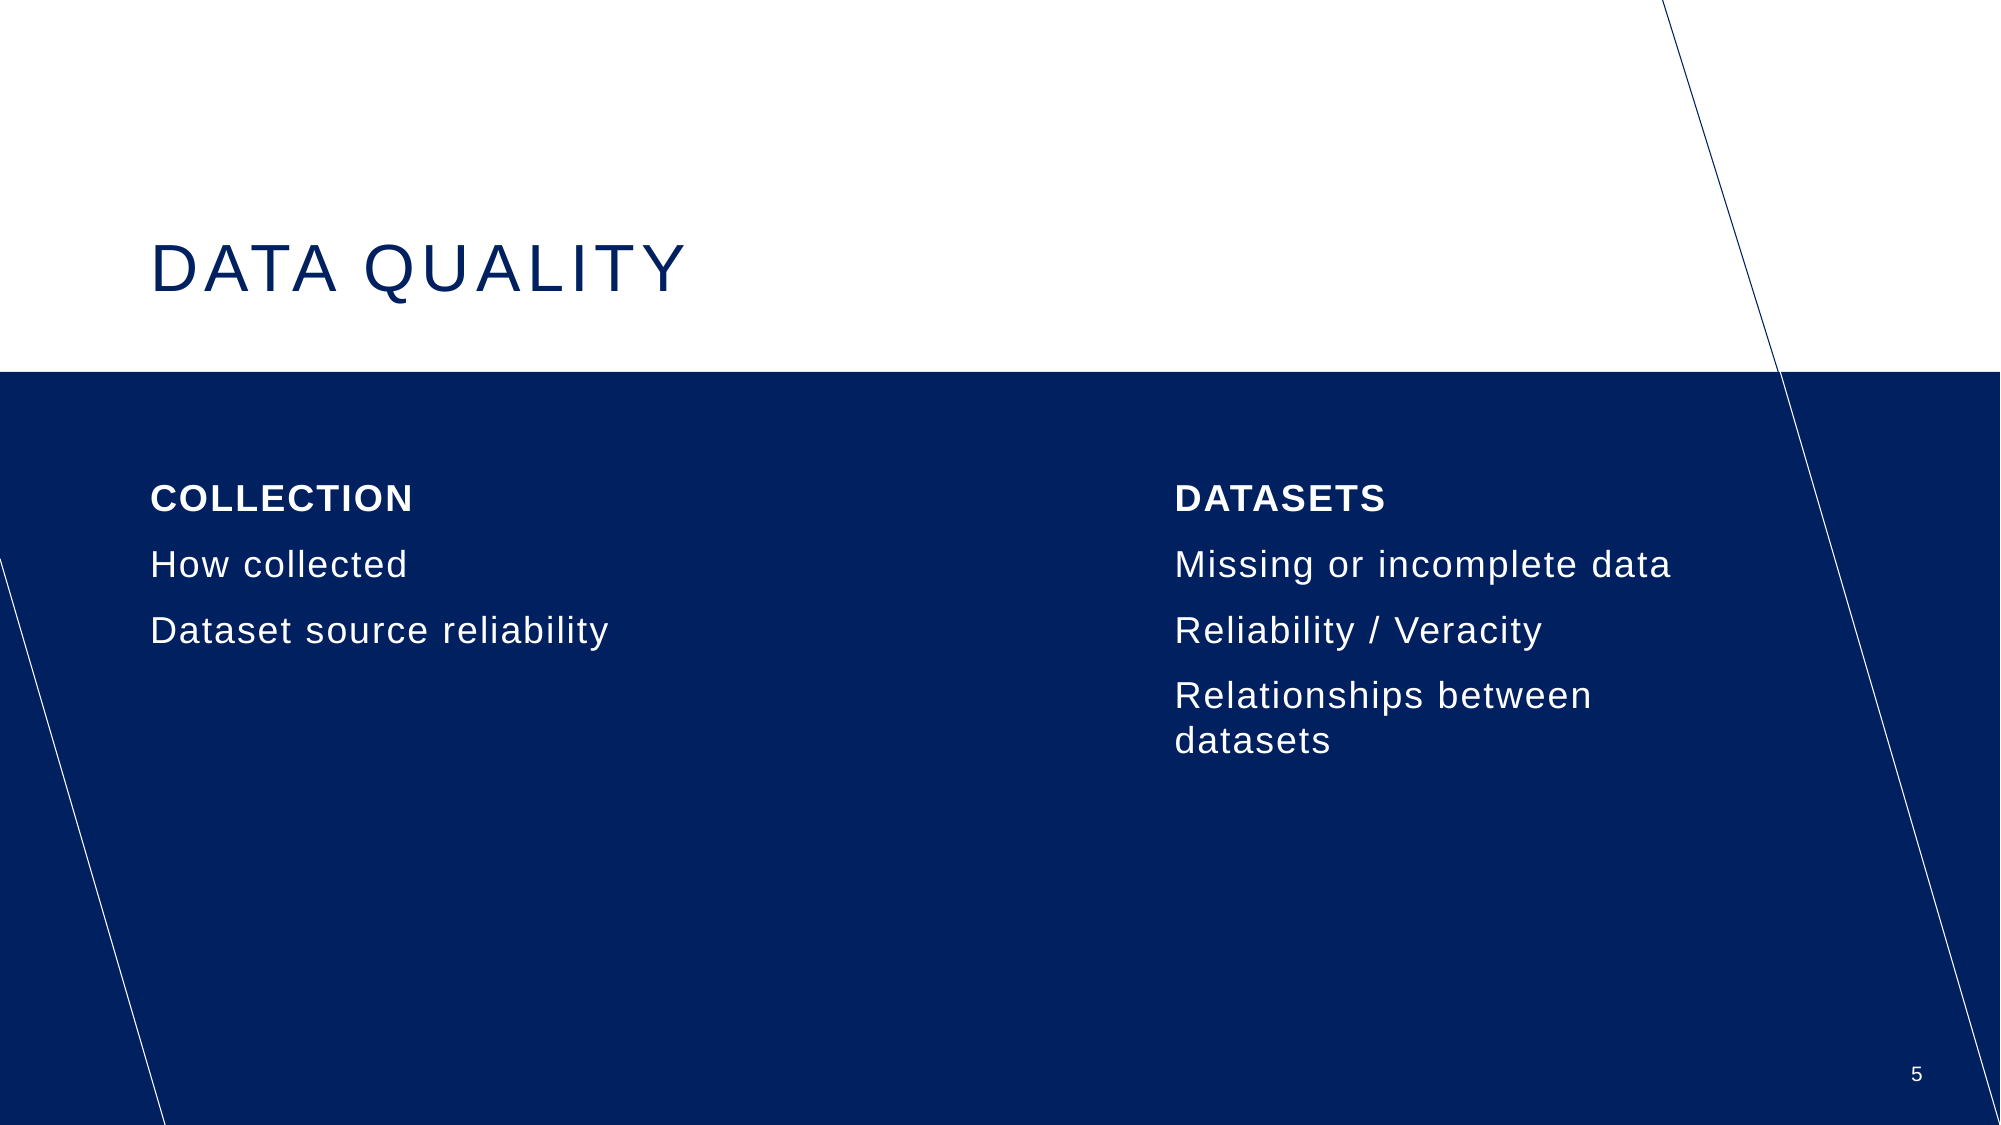

# Data Quality
Collection
How collected
Dataset source reliability

datasets
Missing or incomplete data
Reliability / Veracity
Relationships between datasets

5